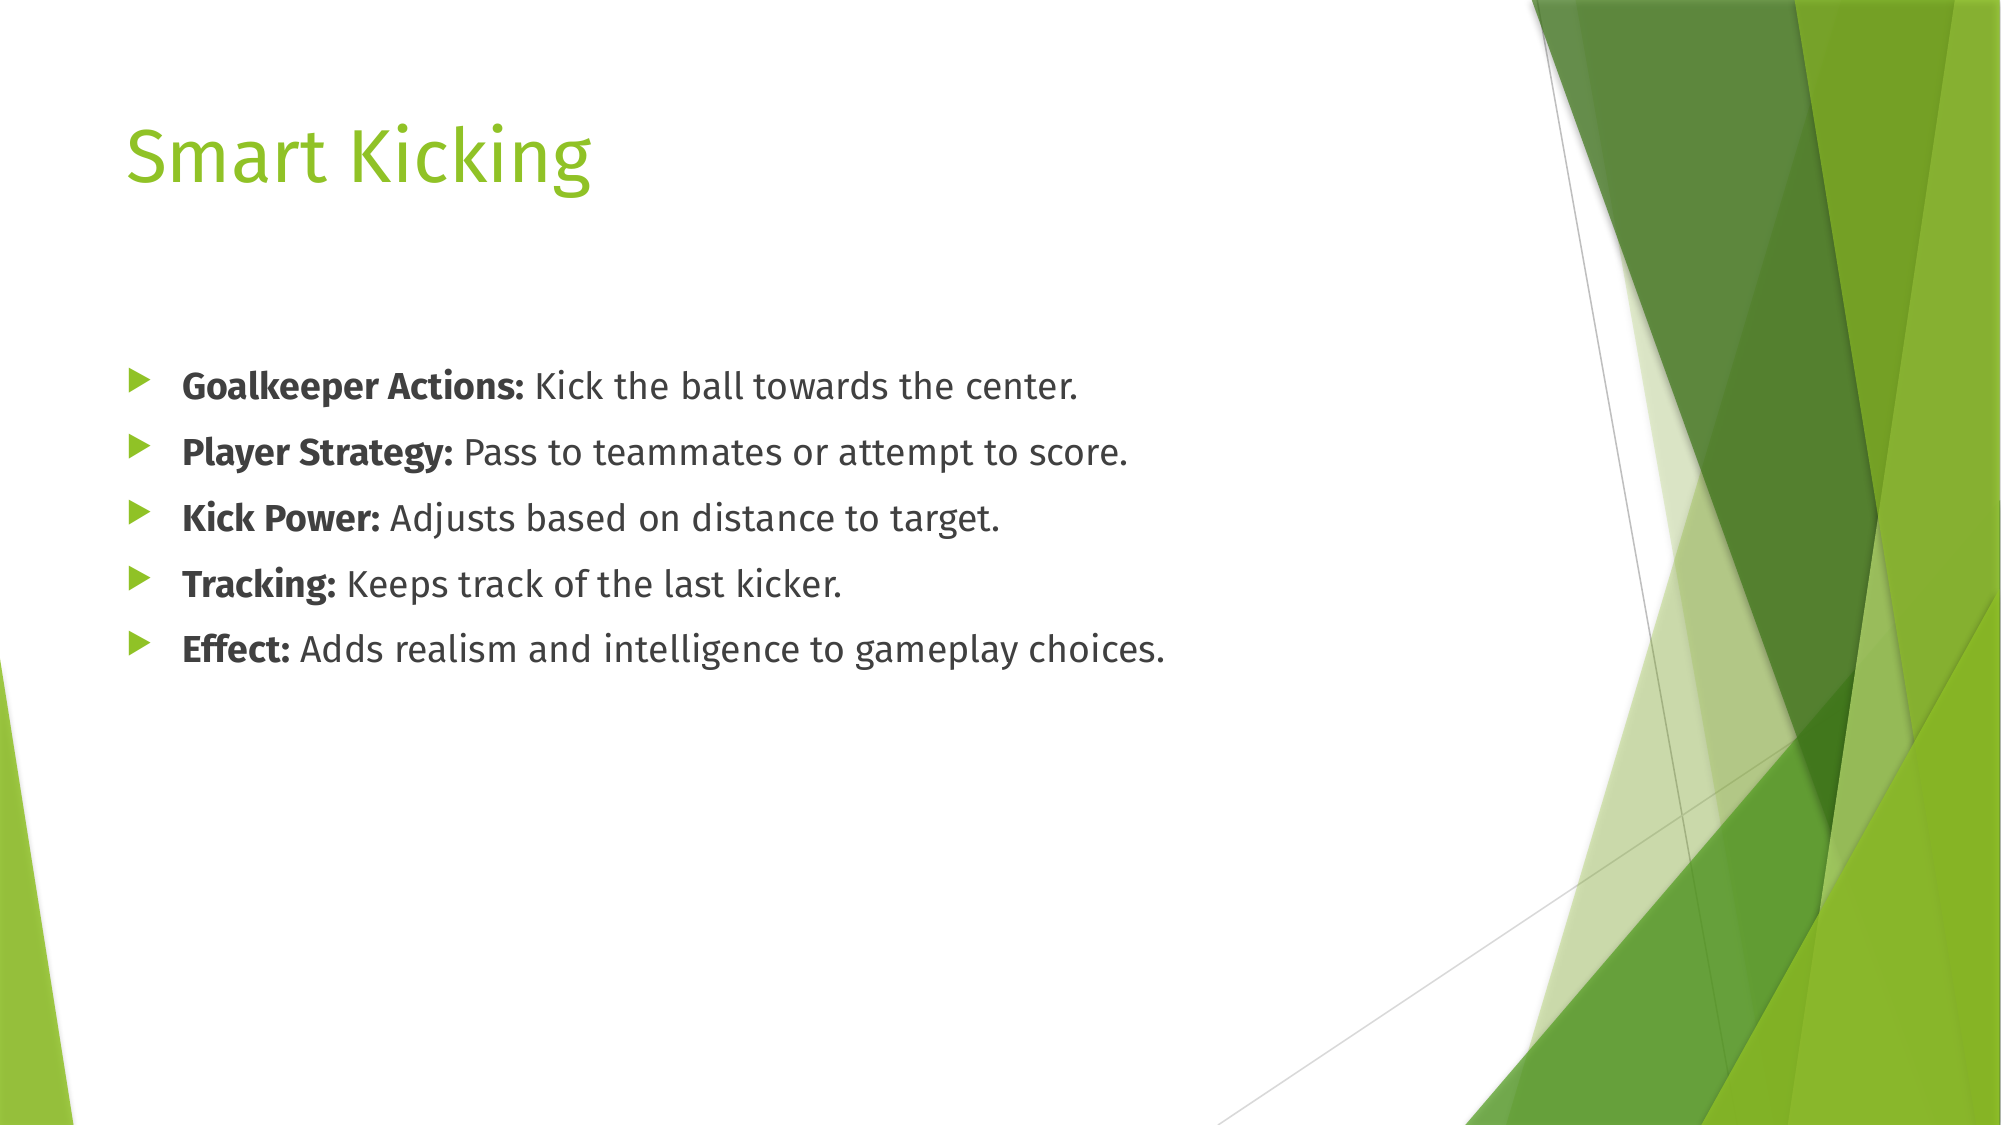

# Smart Kicking
Goalkeeper Actions: Kick the ball towards the center.
Player Strategy: Pass to teammates or attempt to score.
Kick Power: Adjusts based on distance to target.
Tracking: Keeps track of the last kicker.
Effect: Adds realism and intelligence to gameplay choices.